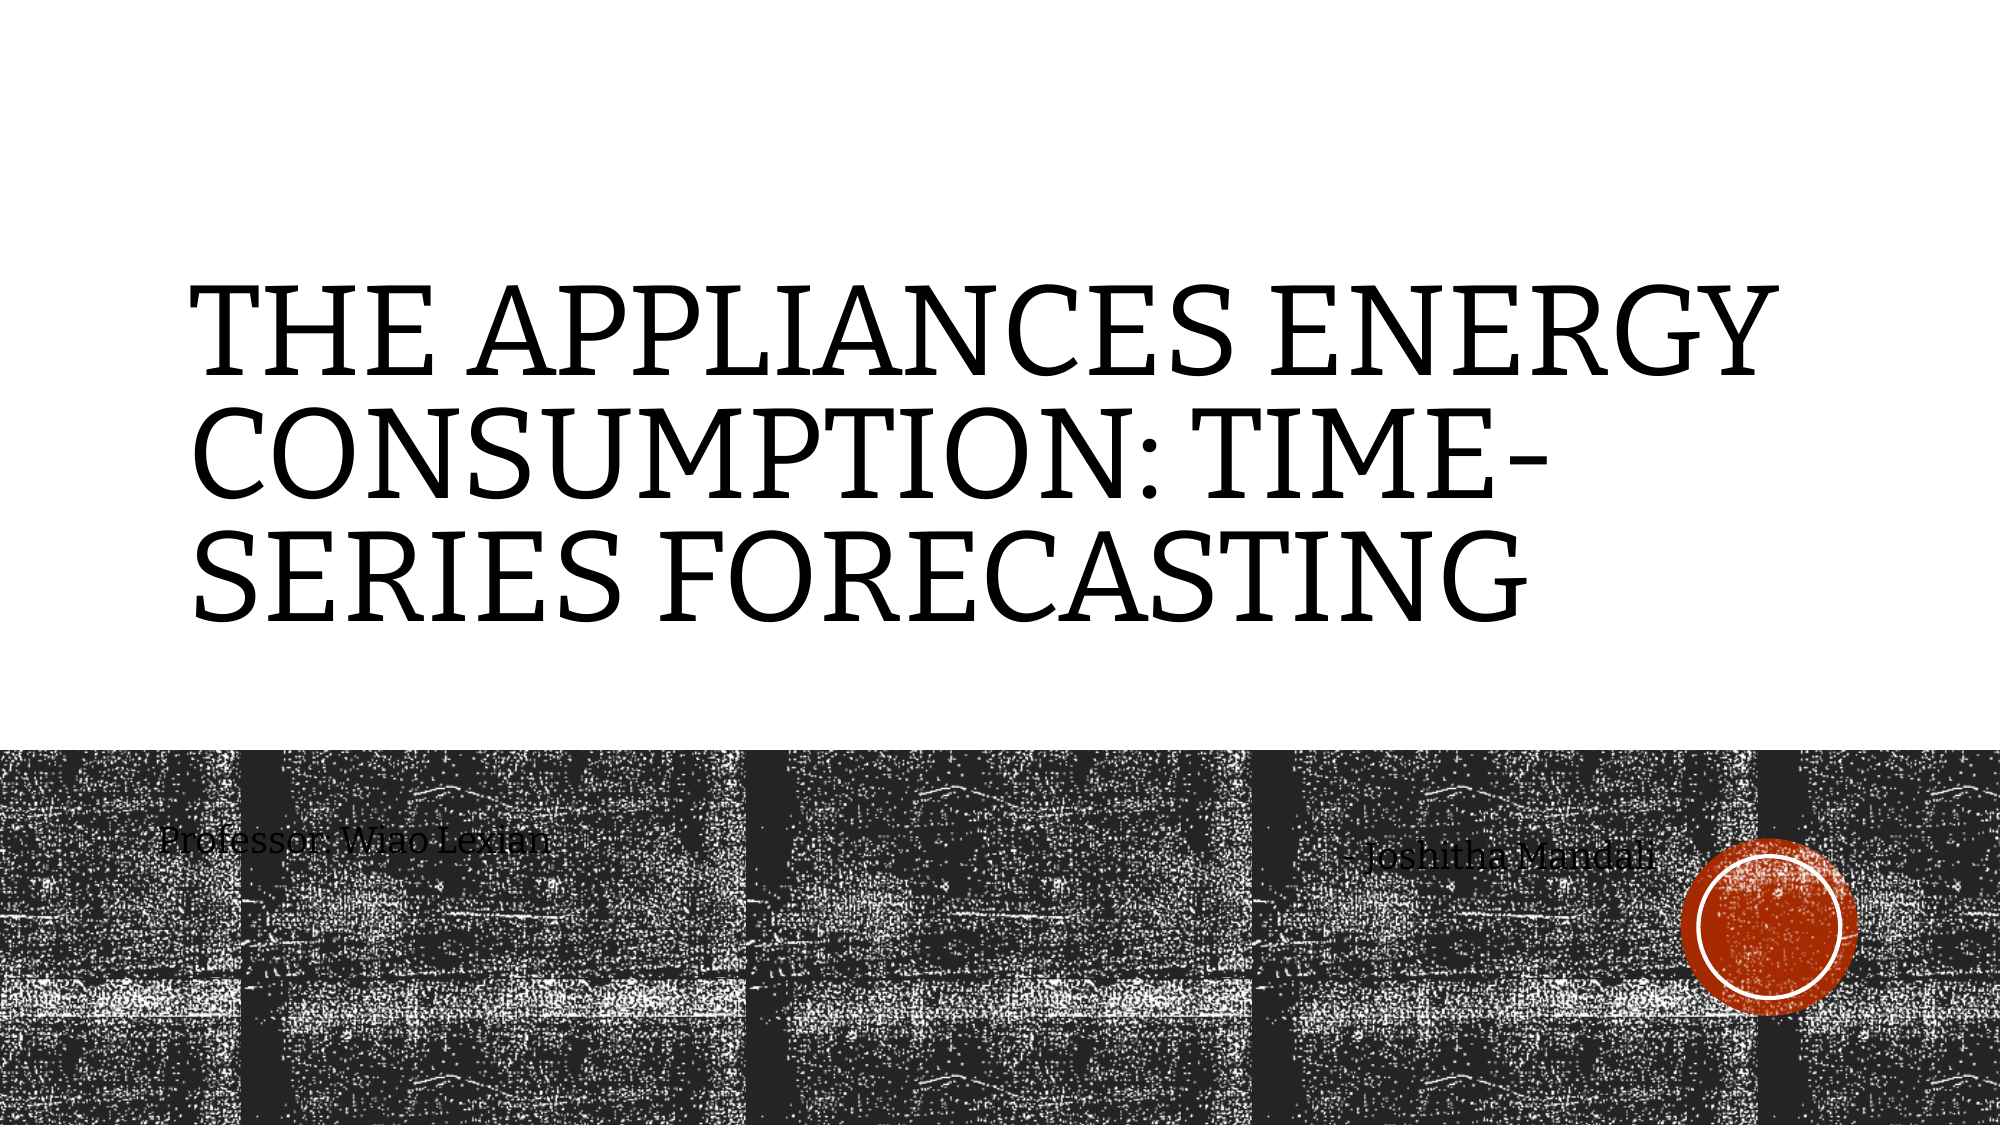

# The Appliances Energy Consumption: Time-Series Forecasting

Professor: Wiao Lexian
- Joshitha Mandali